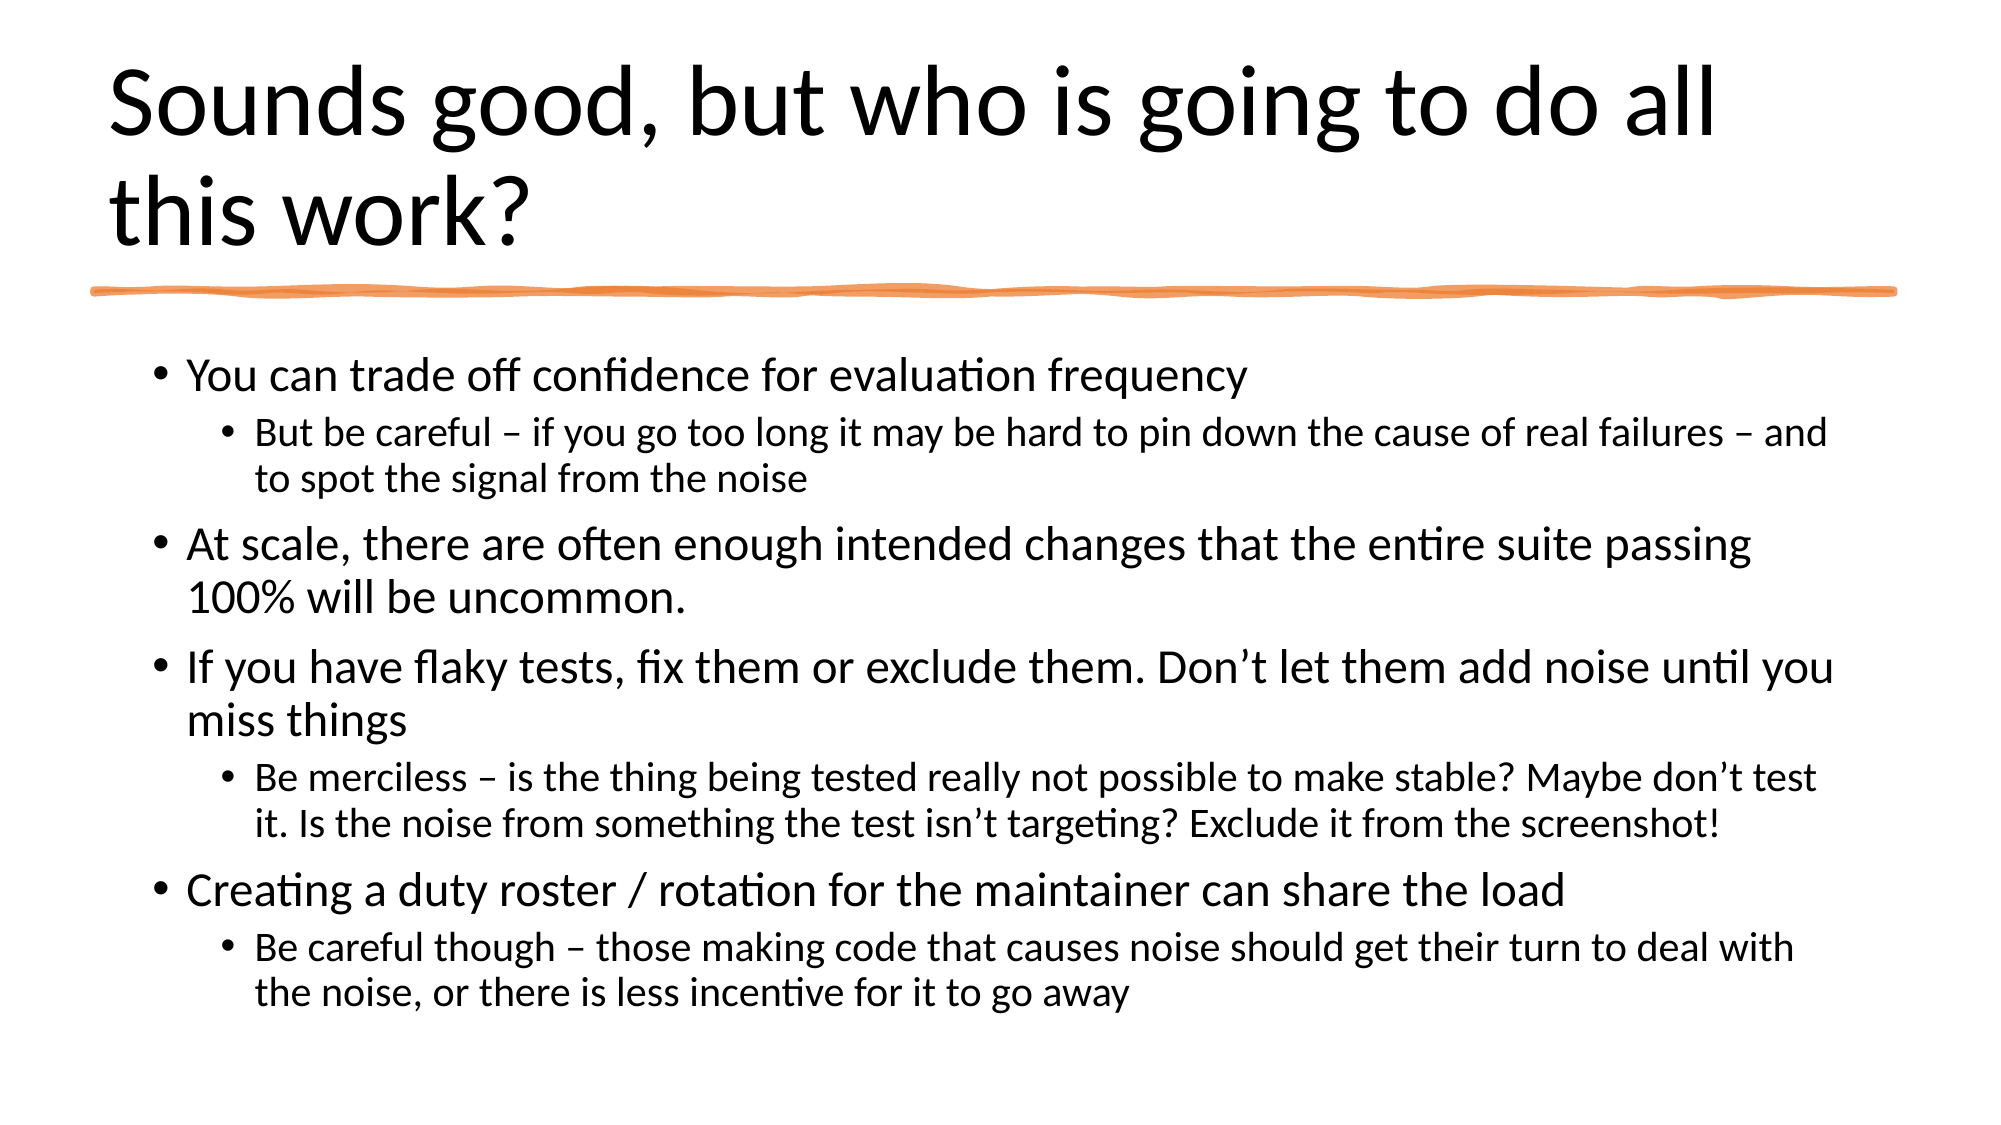

Sounds good, but who is going to do all this work?

You can trade off confidence for evaluation frequency
But be careful – if you go too long it may be hard to pin down the cause of real failures – and to spot the signal from the noise
At scale, there are often enough intended changes that the entire suite passing 100% will be uncommon.
If you have flaky tests, fix them or exclude them. Don’t let them add noise until you miss things
Be merciless – is the thing being tested really not possible to make stable? Maybe don’t test it. Is the noise from something the test isn’t targeting? Exclude it from the screenshot!
Creating a duty roster / rotation for the maintainer can share the load
Be careful though – those making code that causes noise should get their turn to deal with the noise, or there is less incentive for it to go away